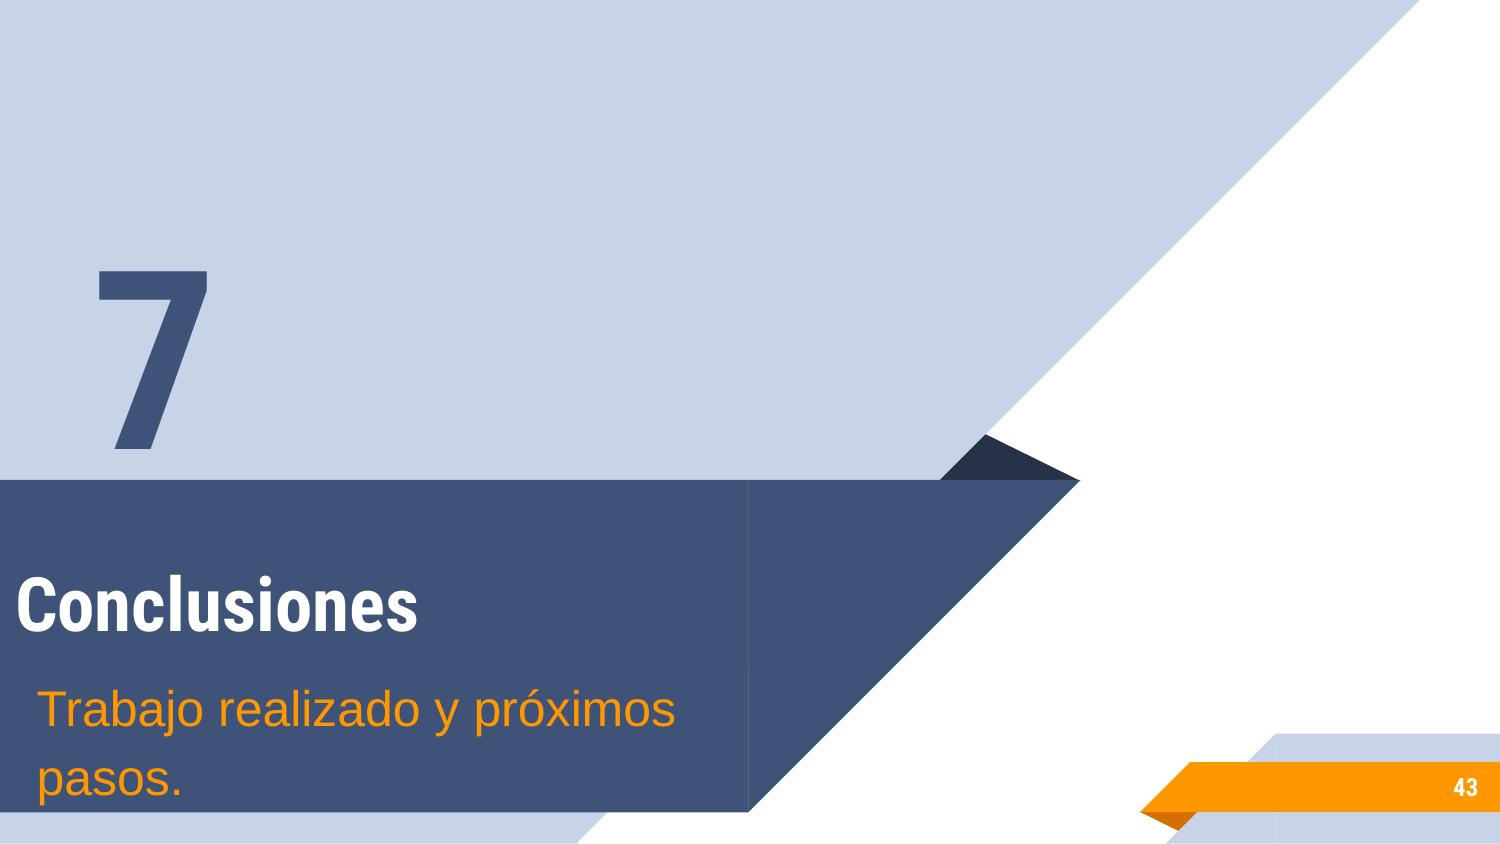

7
# Conclusiones
Trabajo realizado y próximos pasos.
43